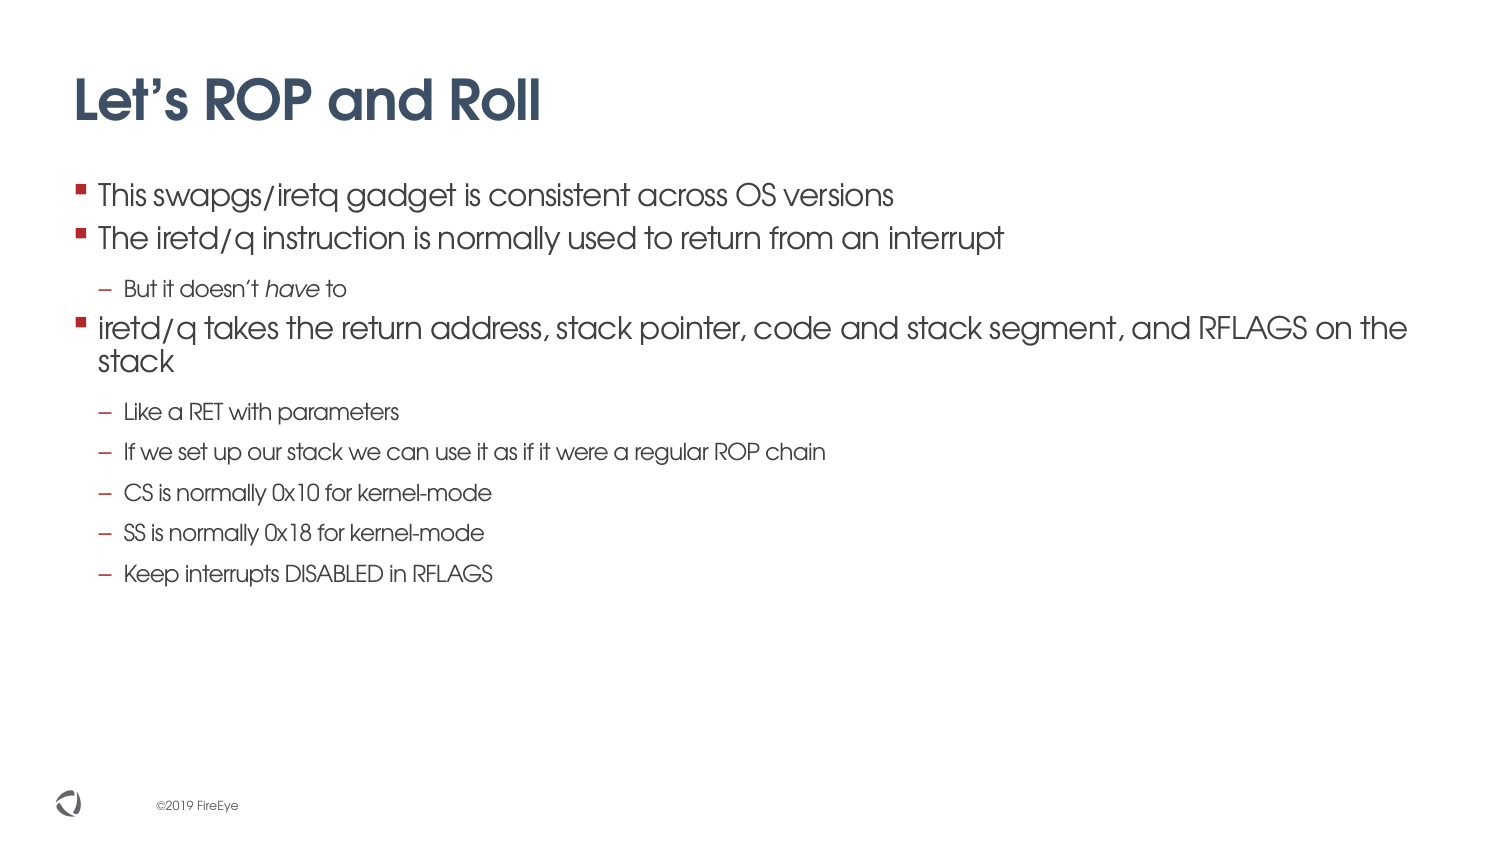

# Let’s ROP and Roll
This swapgs/iretq gadget is consistent across OS versions
The iretd/q instruction is normally used to return from an interrupt
But it doesn’t have to
iretd/q takes the return address, stack pointer, code and stack segment, and RFLAGS on the stack
Like a RET with parameters
If we set up our stack we can use it as if it were a regular ROP chain
CS is normally 0x10 for kernel-mode
SS is normally 0x18 for kernel-mode
Keep interrupts DISABLED in RFLAGS